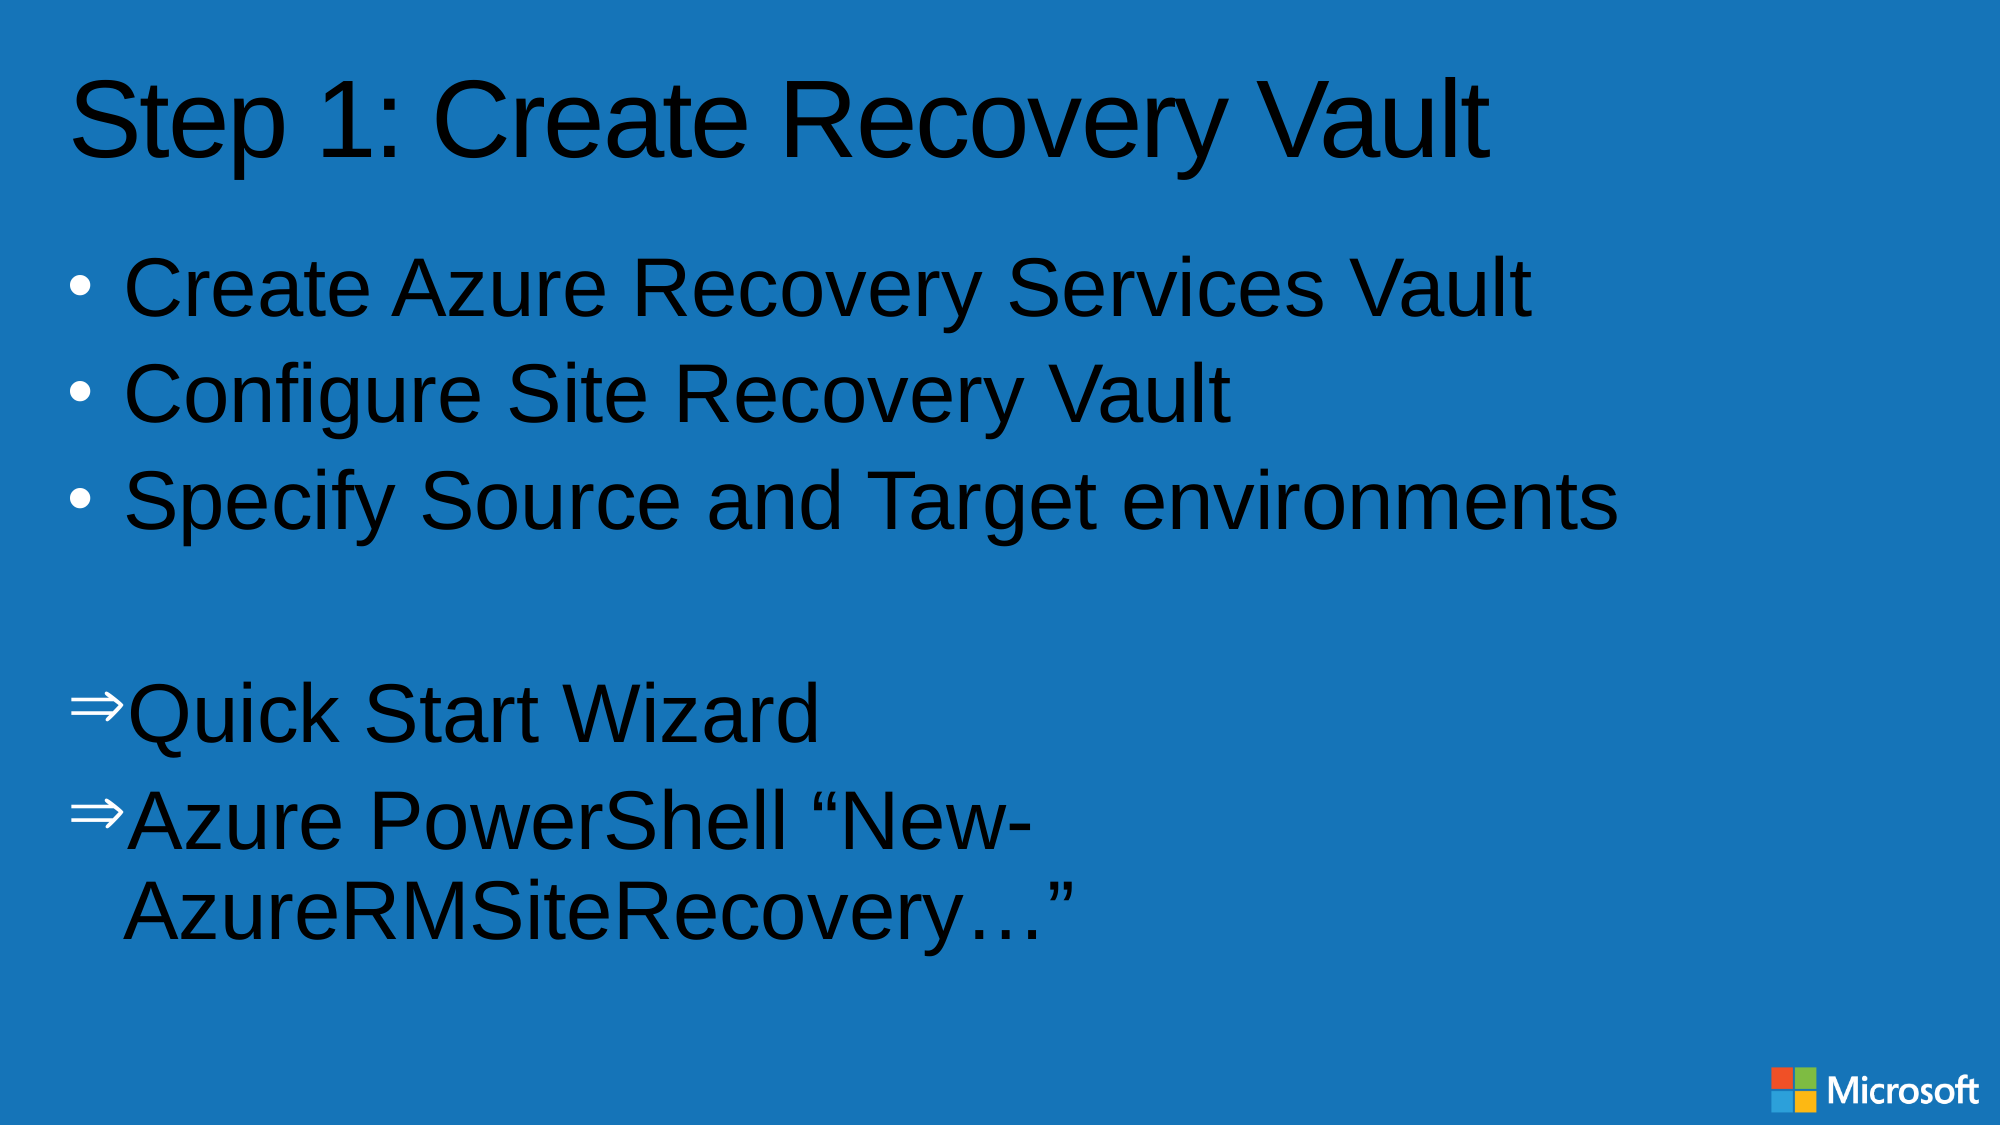

# Step 1: Create Recovery Vault
Create Azure Recovery Services Vault
Configure Site Recovery Vault
Specify Source and Target environments

Quick Start Wizard
Azure PowerShell “New-AzureRMSiteRecovery…”